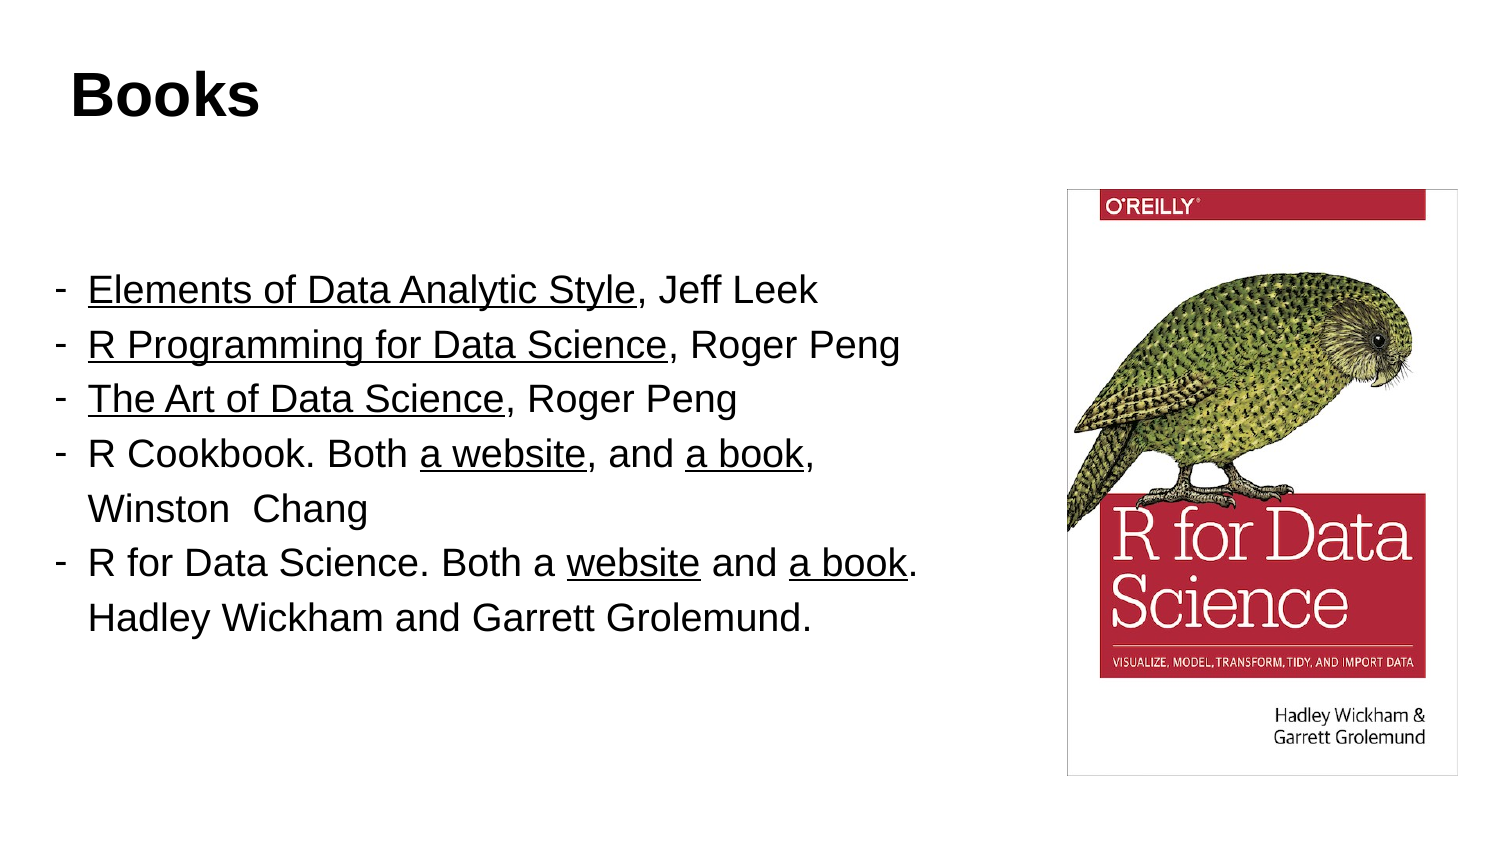

Books

Elements of Data Analytic Style, Jeff Leek
R Programming for Data Science, Roger Peng
The Art of Data Science, Roger Peng
R Cookbook. Both a website, and a book, Winston  Chang
R for Data Science. Both a website and a book. Hadley Wickham and Garrett Grolemund.